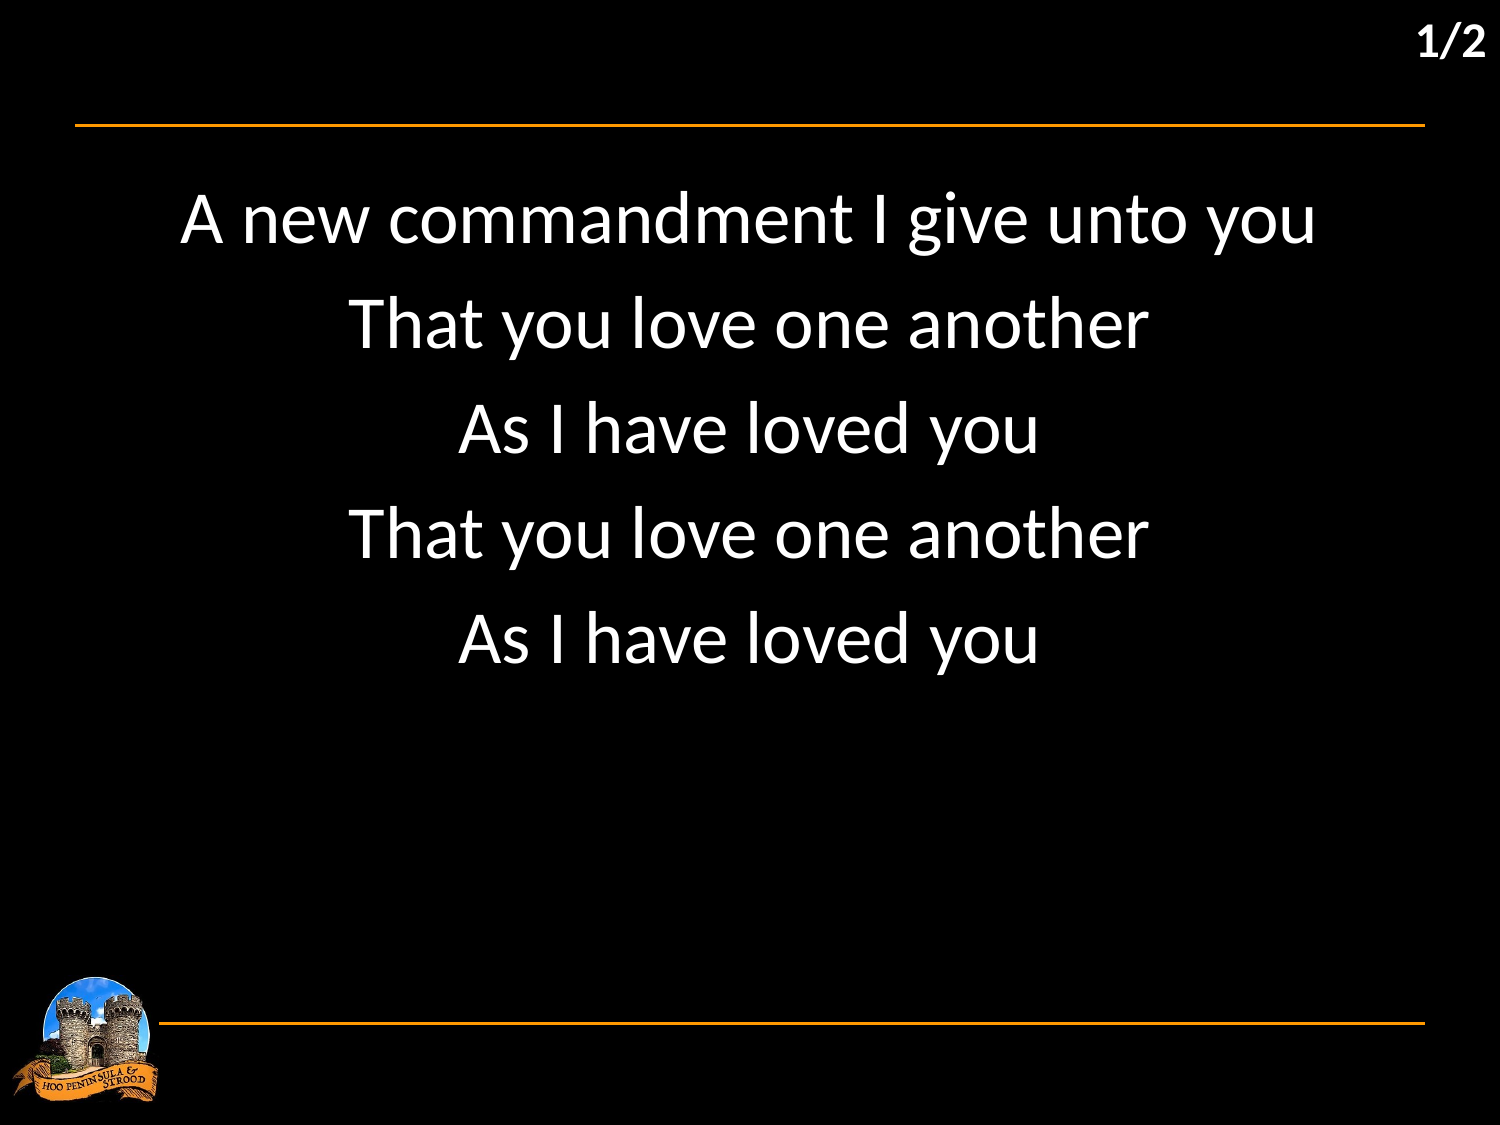

1/2
A new commandment I give unto you
That you love one another
As I have loved you
That you love one another
As I have loved you